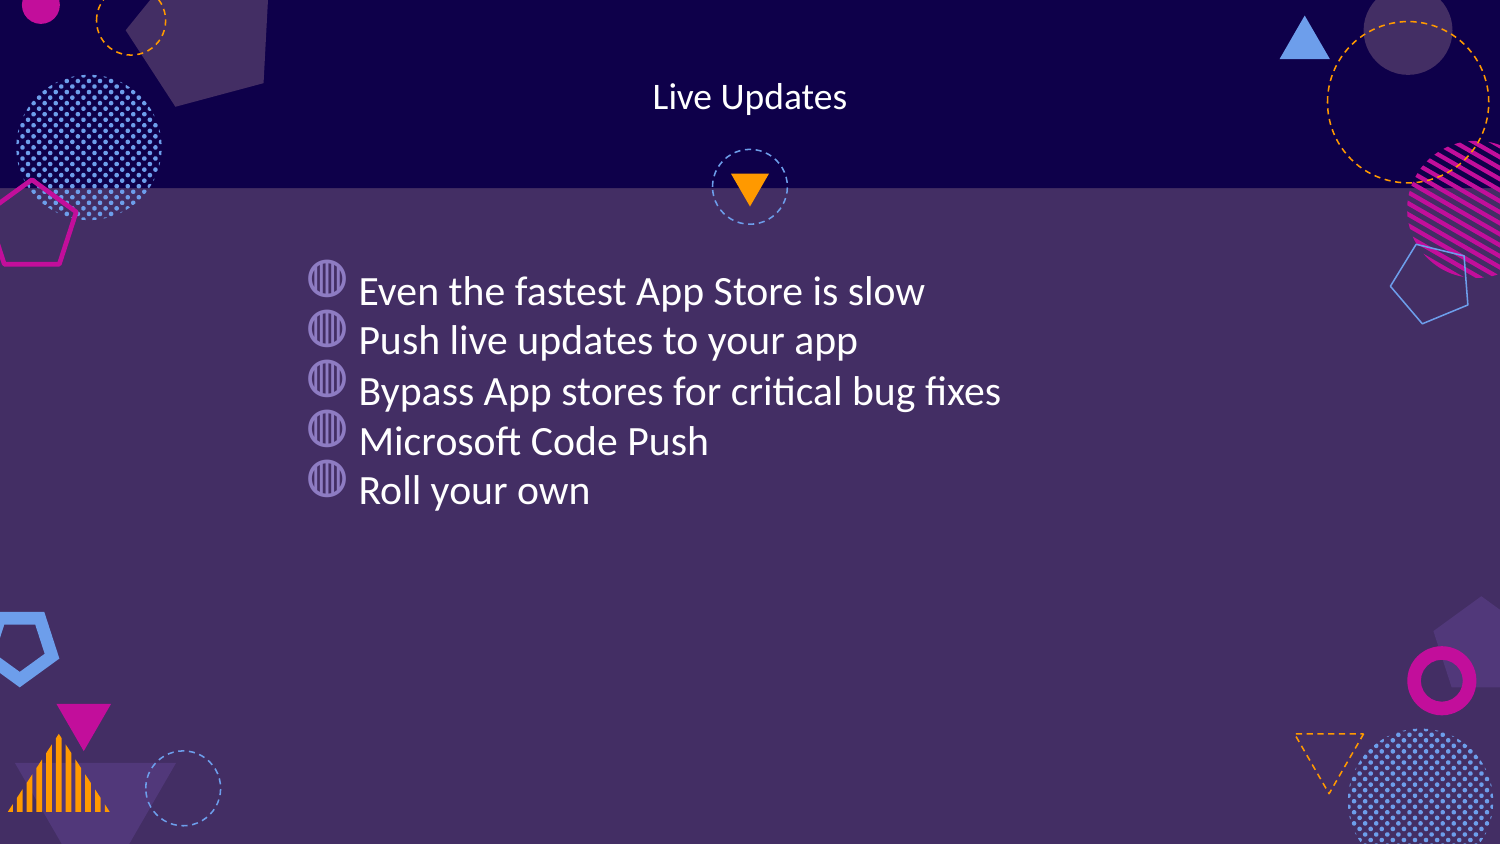

# Live Updates
Even the fastest App Store is slow
Push live updates to your app
Bypass App stores for critical bug fixes
Microsoft Code Push
Roll your own